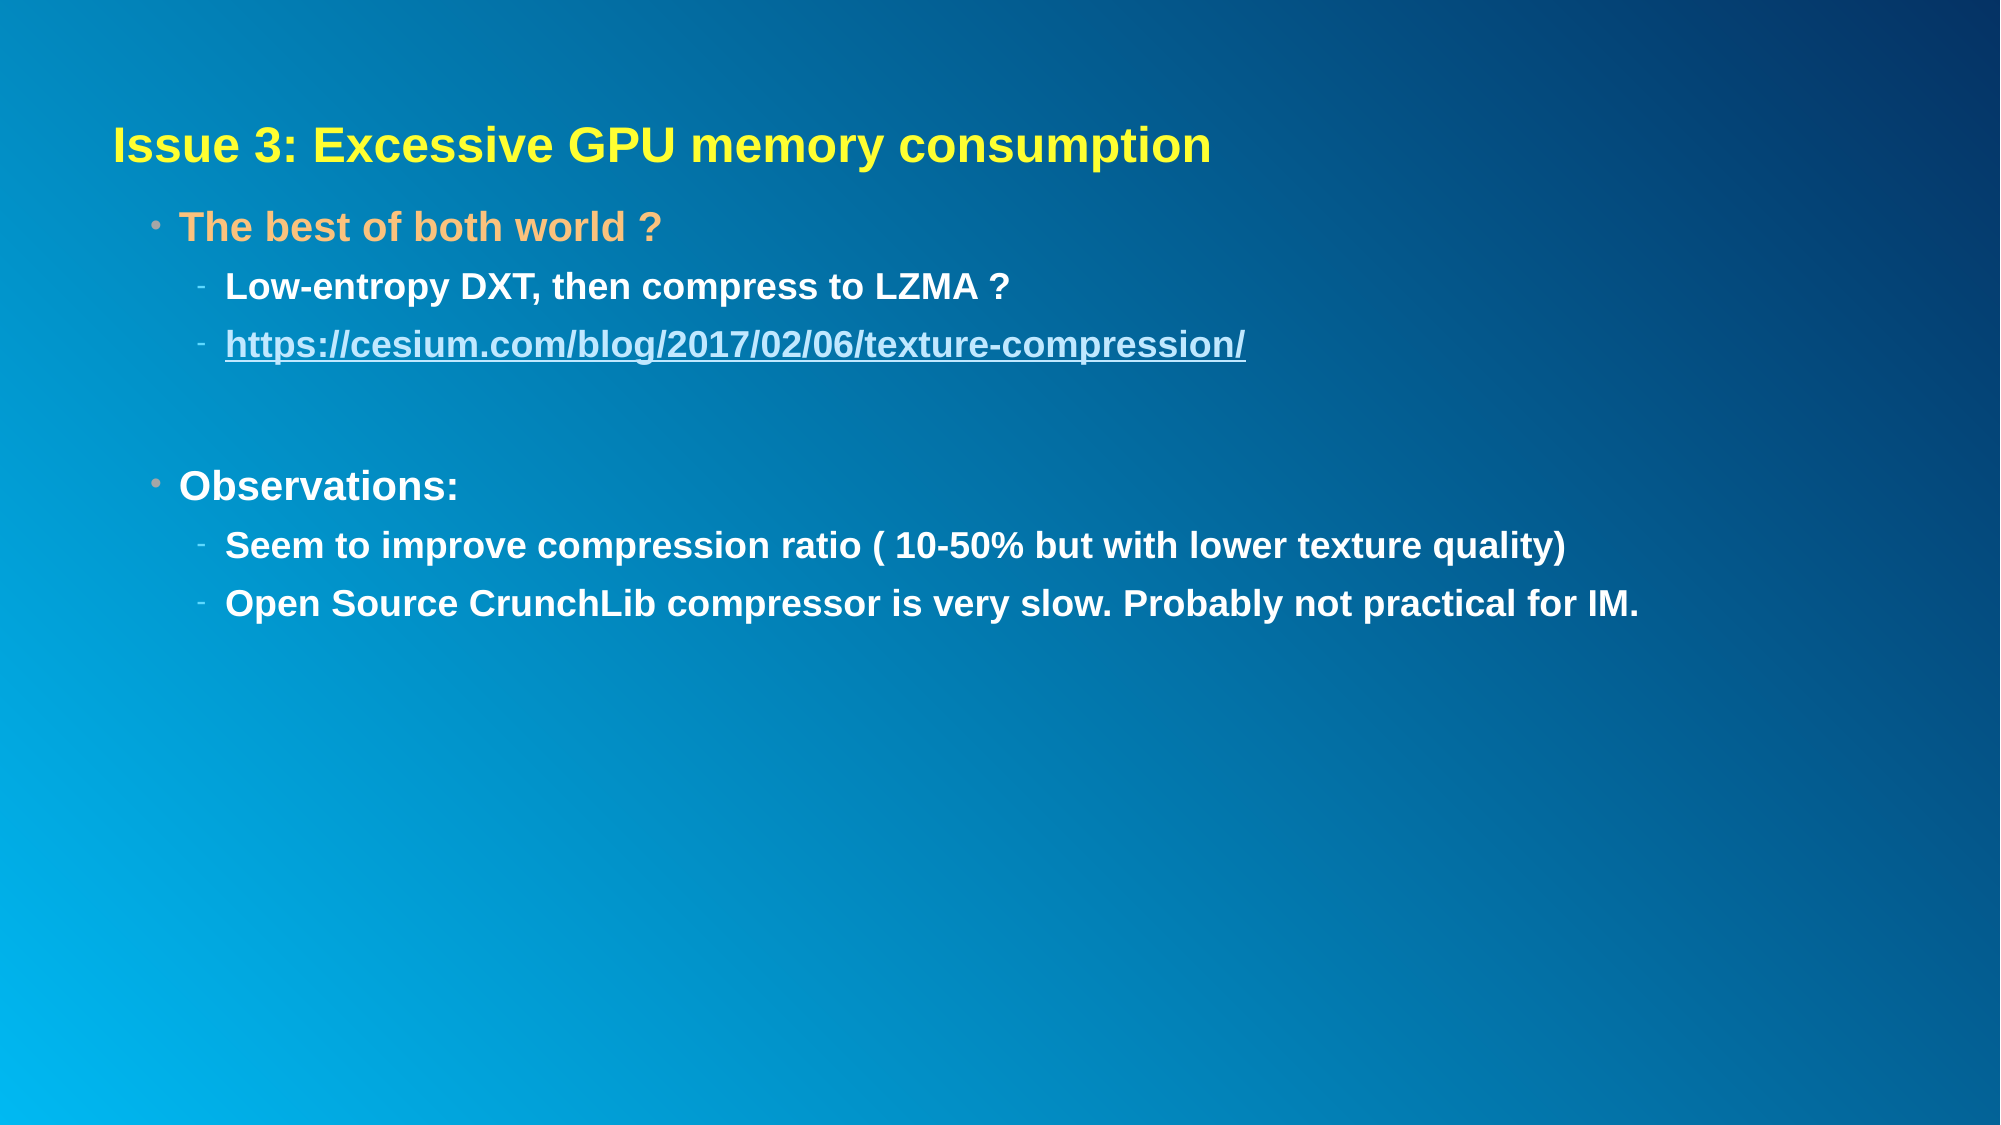

# Issue 3: Excessive GPU memory consumption
The best of both world ?
Low-entropy DXT, then compress to LZMA ?
https://cesium.com/blog/2017/02/06/texture-compression/

Observations:
Seem to improve compression ratio ( 10-50% but with lower texture quality)
Open Source CrunchLib compressor is very slow. Probably not practical for IM.